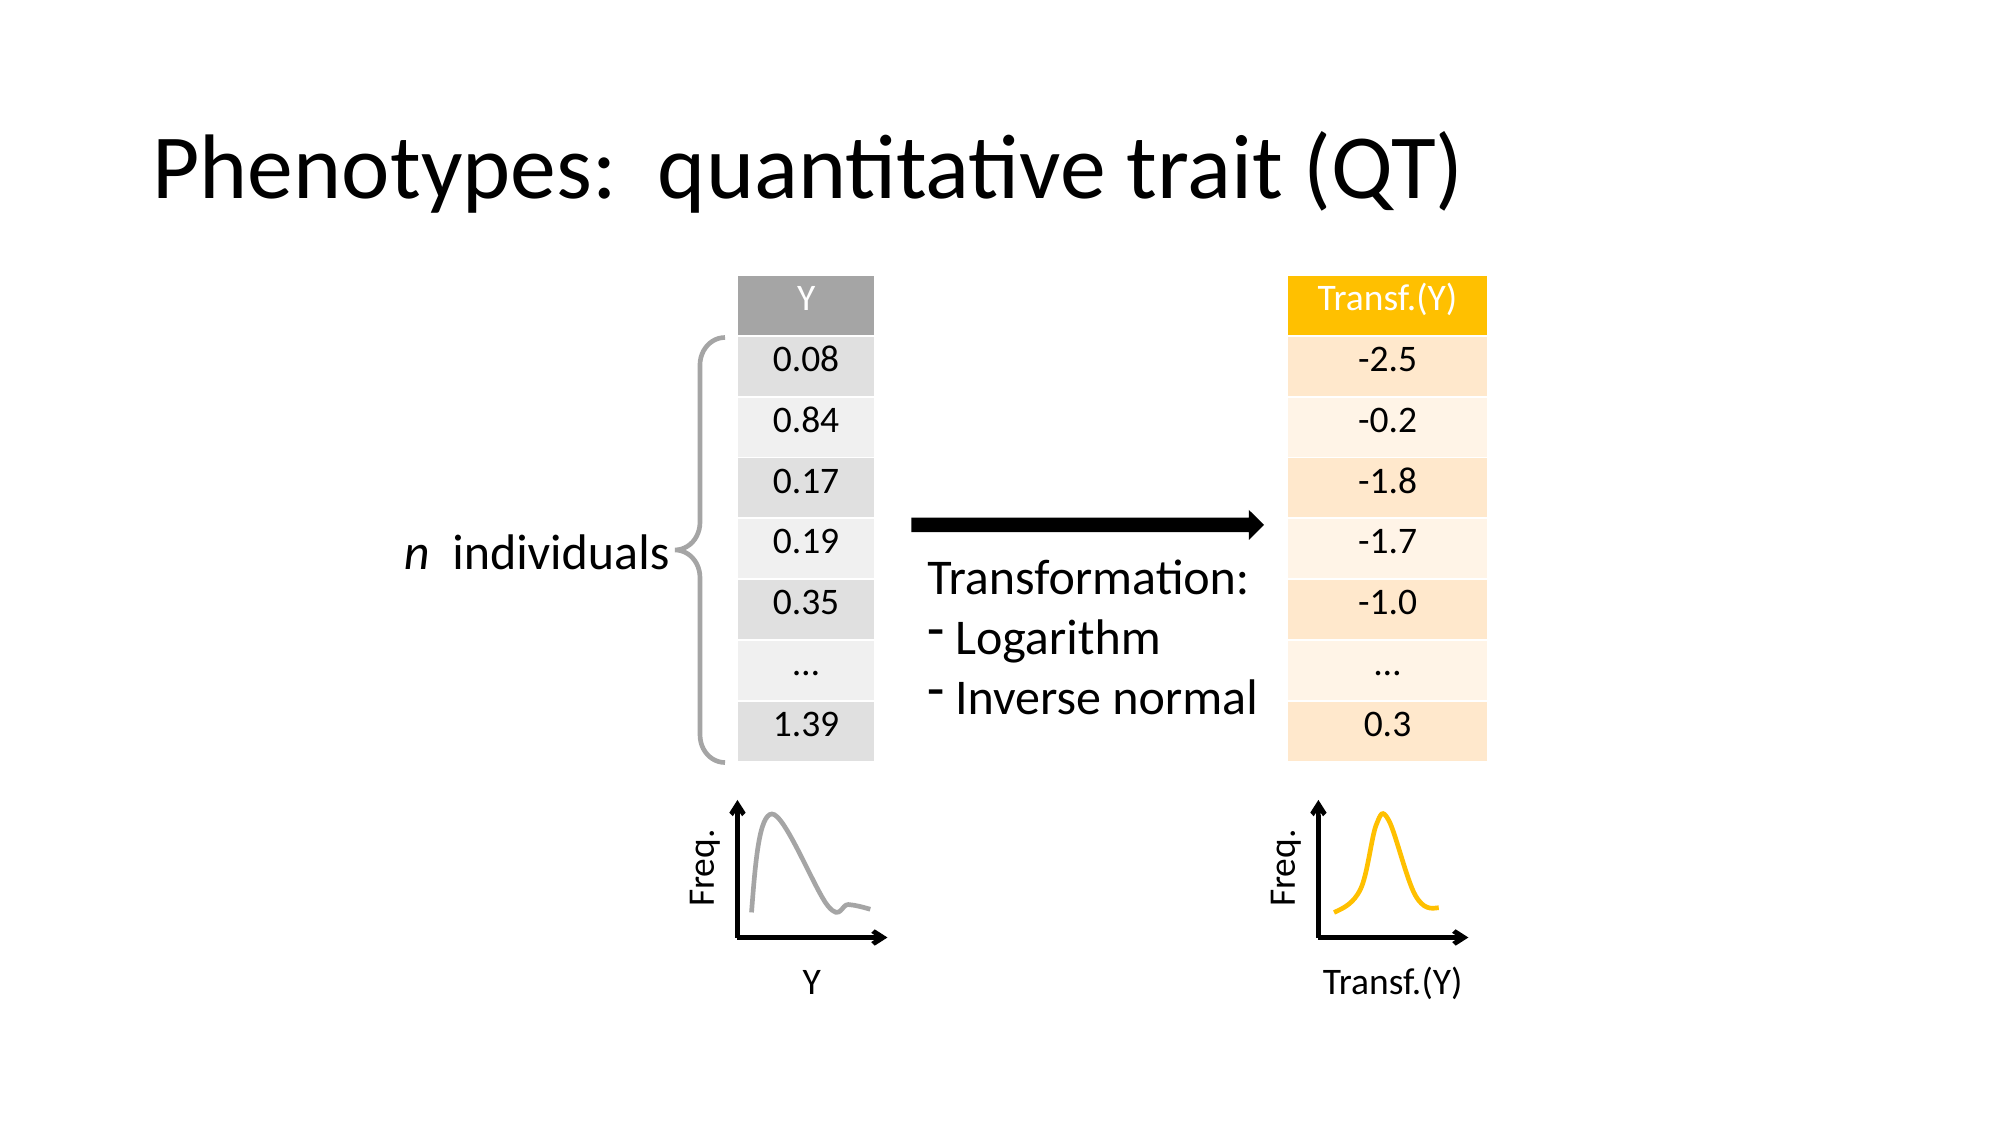

# Phenotypes:  quantitative trait (QT)
| Y |
| --- |
| 0.08 |
| 0.84 |
| 0.17 |
| 0.19 |
| 0.35 |
| … |
| 1.39 |
| Transf.(Y) |
| --- |
| -2.5 |
| -0.2 |
| -1.8 |
| -1.7 |
| -1.0 |
| … |
| 0.3 |

n  individuals

Transformation:
 Logarithm
 Inverse normal

Freq.
Freq.
Y
Transf.(Y)